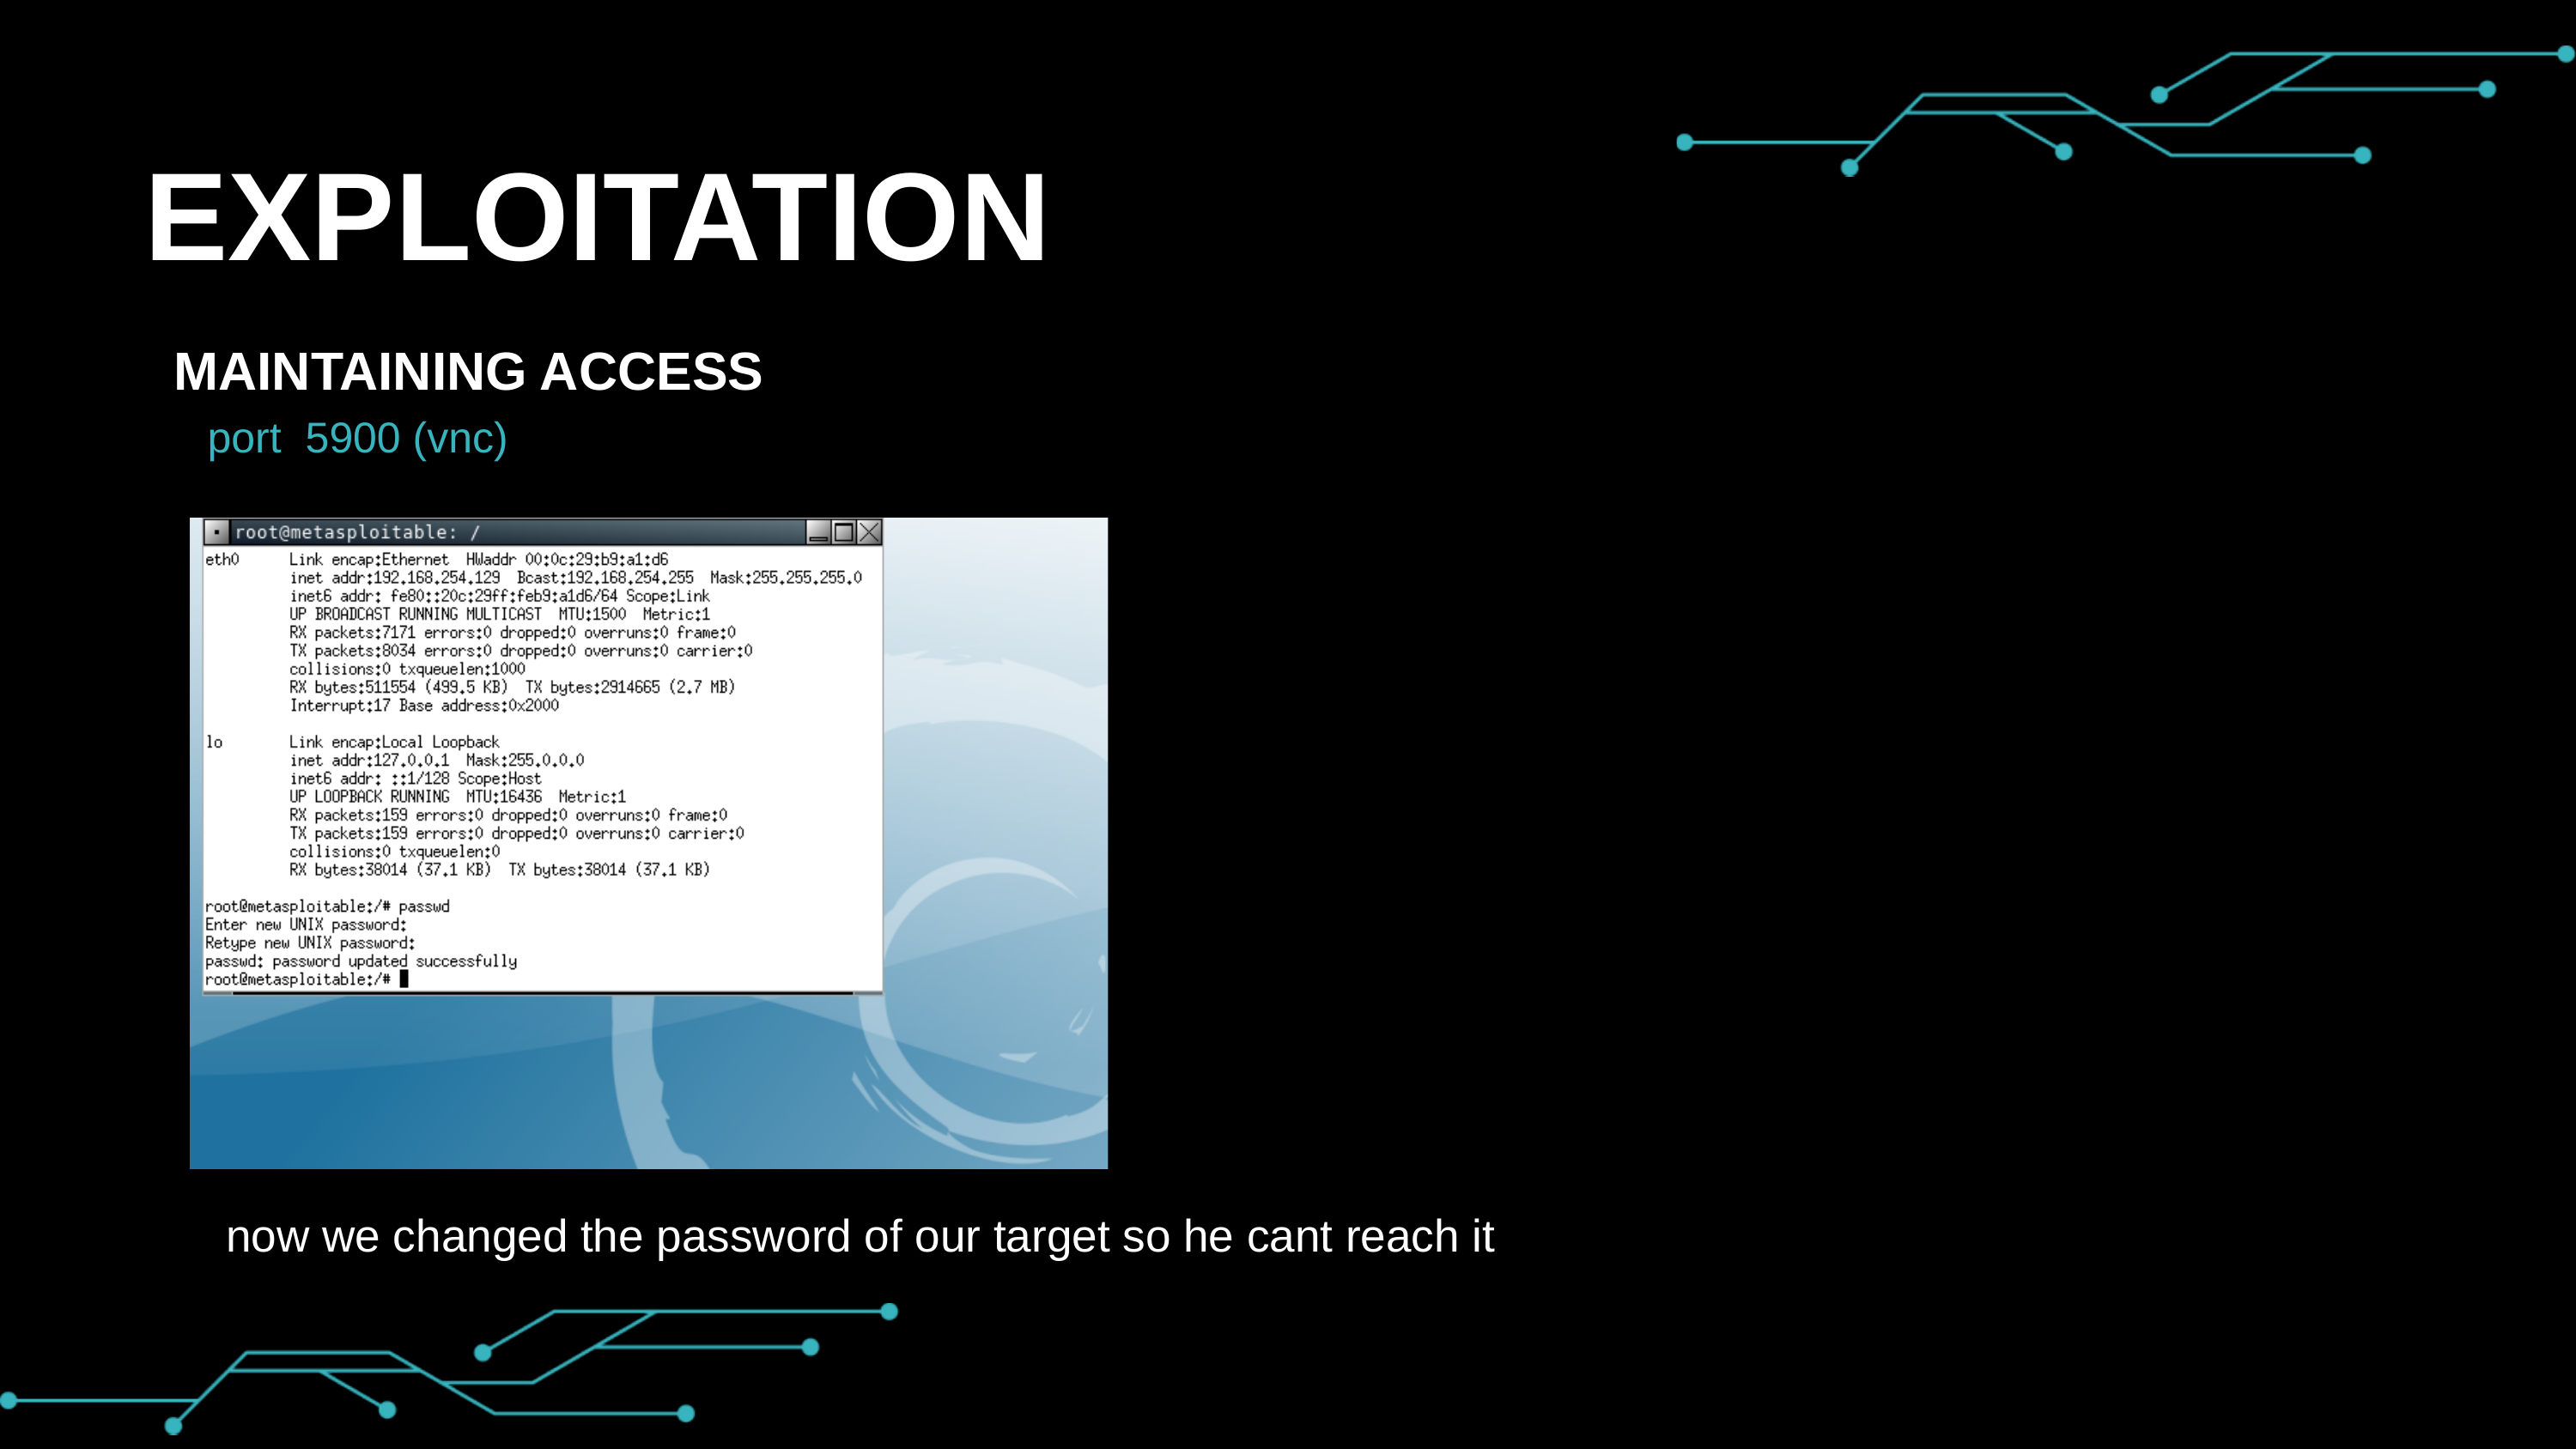

EXPLOITATION
MAINTAINING ACCESS
port  5900 (vnc)

now we changed the password of our target so he cant reach it